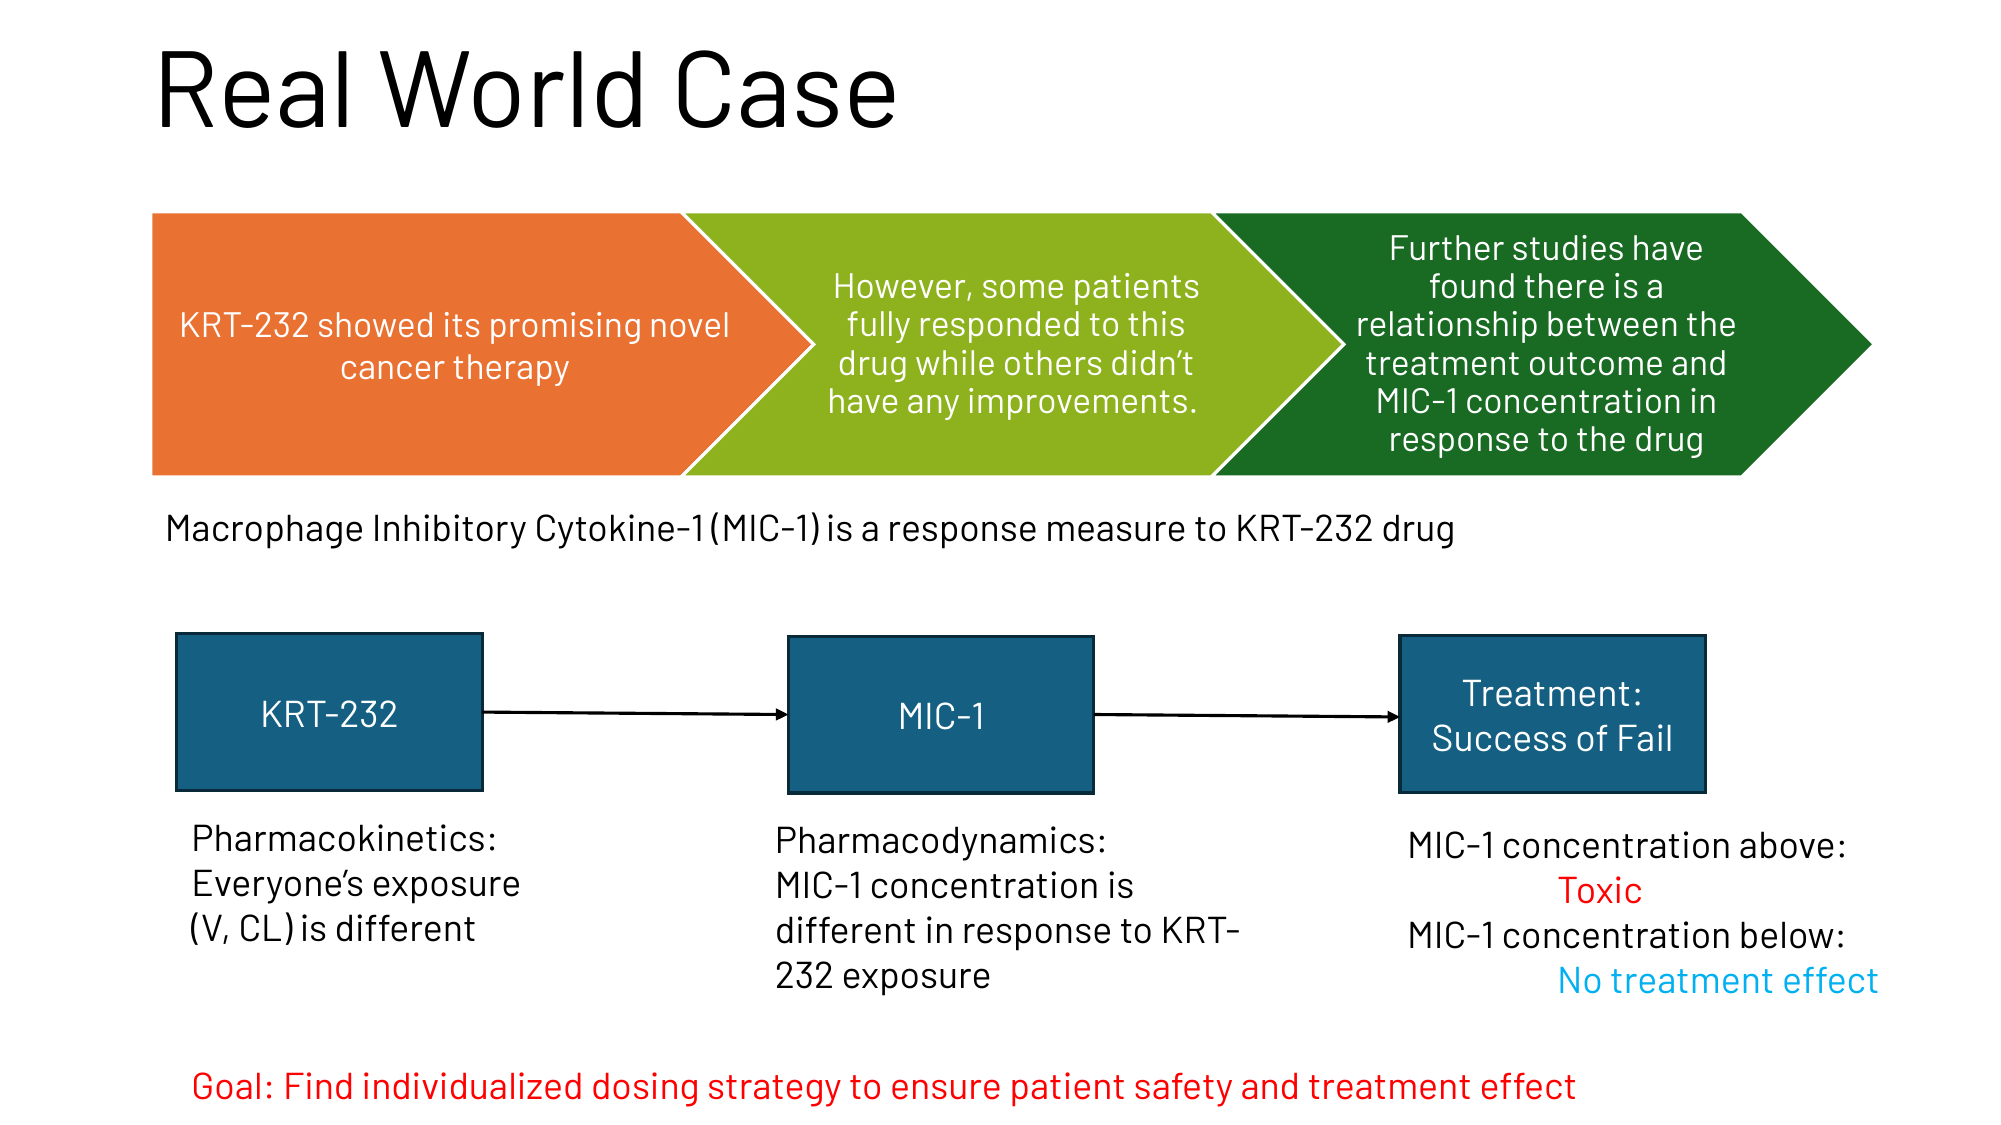

# Real World Case
KRT-232 showed its promising novel cancer therapy
However, some patients fully responded to this drug while others didn’t have any improvements.
Further studies have found there is a relationship between the treatment outcome and MIC-1 concentration in response to the drug
Macrophage Inhibitory Cytokine-1 (MIC-1) is a response measure to KRT-232 drug
KRT-232
Treatment: Success of Fail
MIC-1
Pharmacokinetics:
Everyone’s exposure (V, CL) is different
Pharmacodynamics:
MIC-1 concentration is different in response to KRT-232 exposure
MIC-1 concentration above:
	Toxic
MIC-1 concentration below:
	No treatment effect
Goal: Find individualized dosing strategy to ensure patient safety and treatment effect